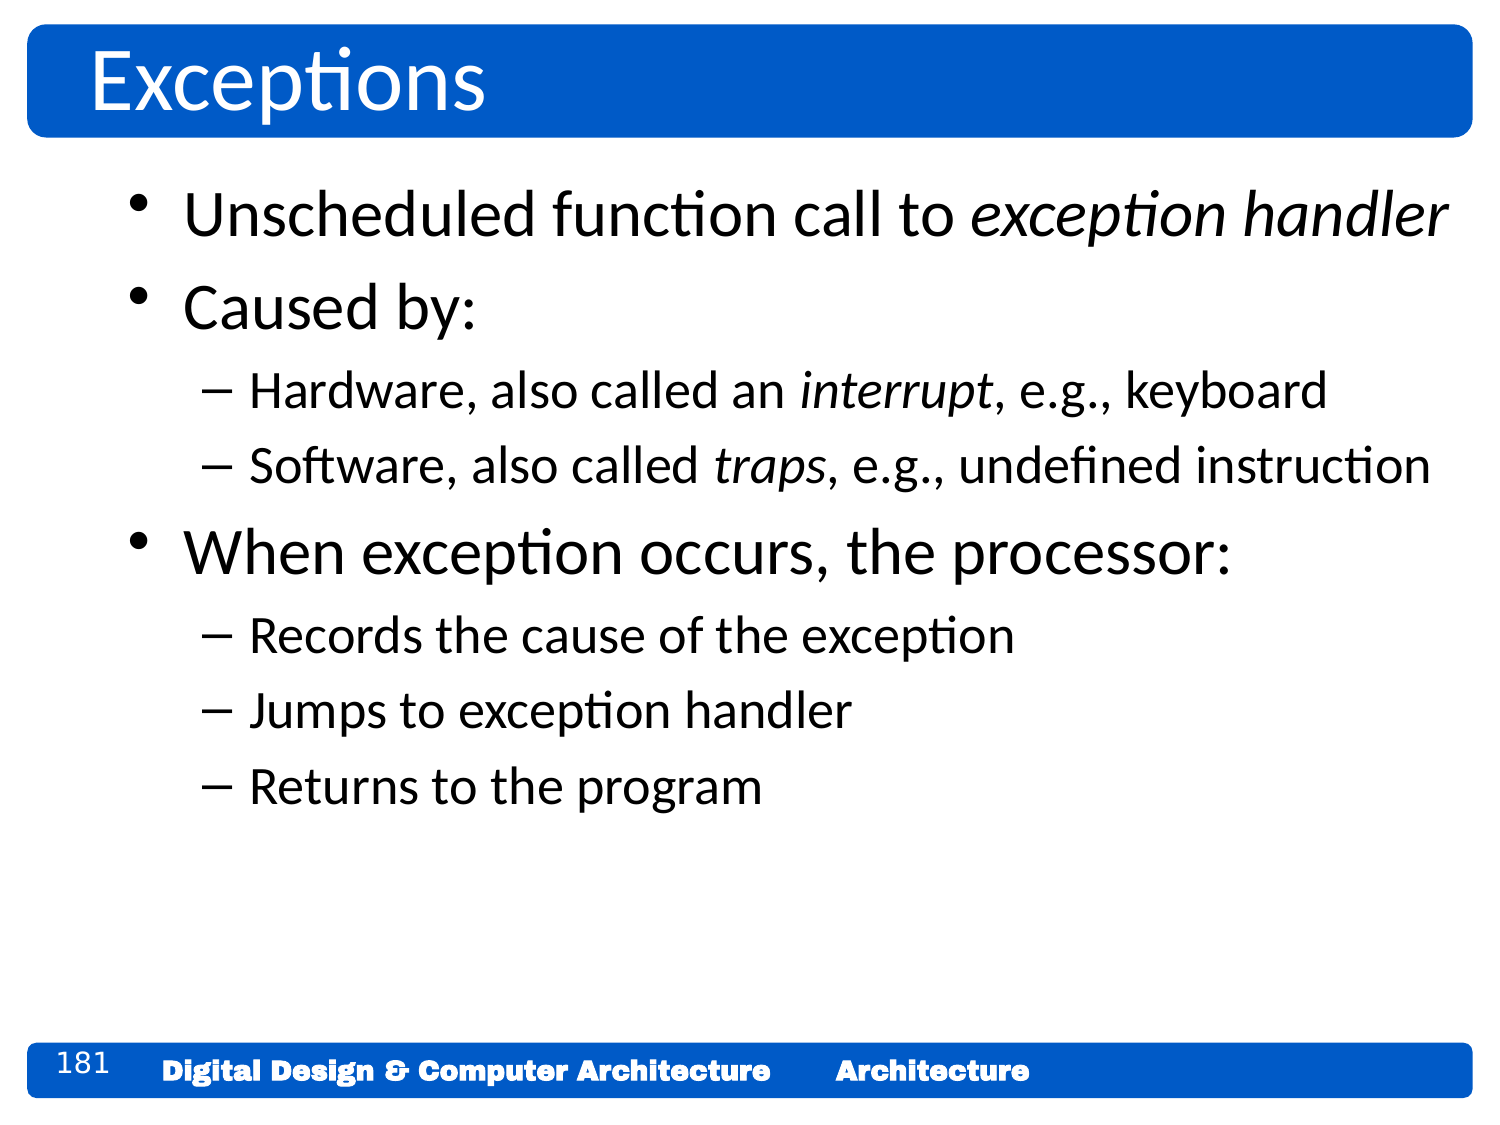

Exceptions
Unscheduled function call to exception handler
Caused by:
Hardware, also called an interrupt, e.g., keyboard
Software, also called traps, e.g., undefined instruction
When exception occurs, the processor:
Records the cause of the exception
Jumps to exception handler
Returns to the program
181